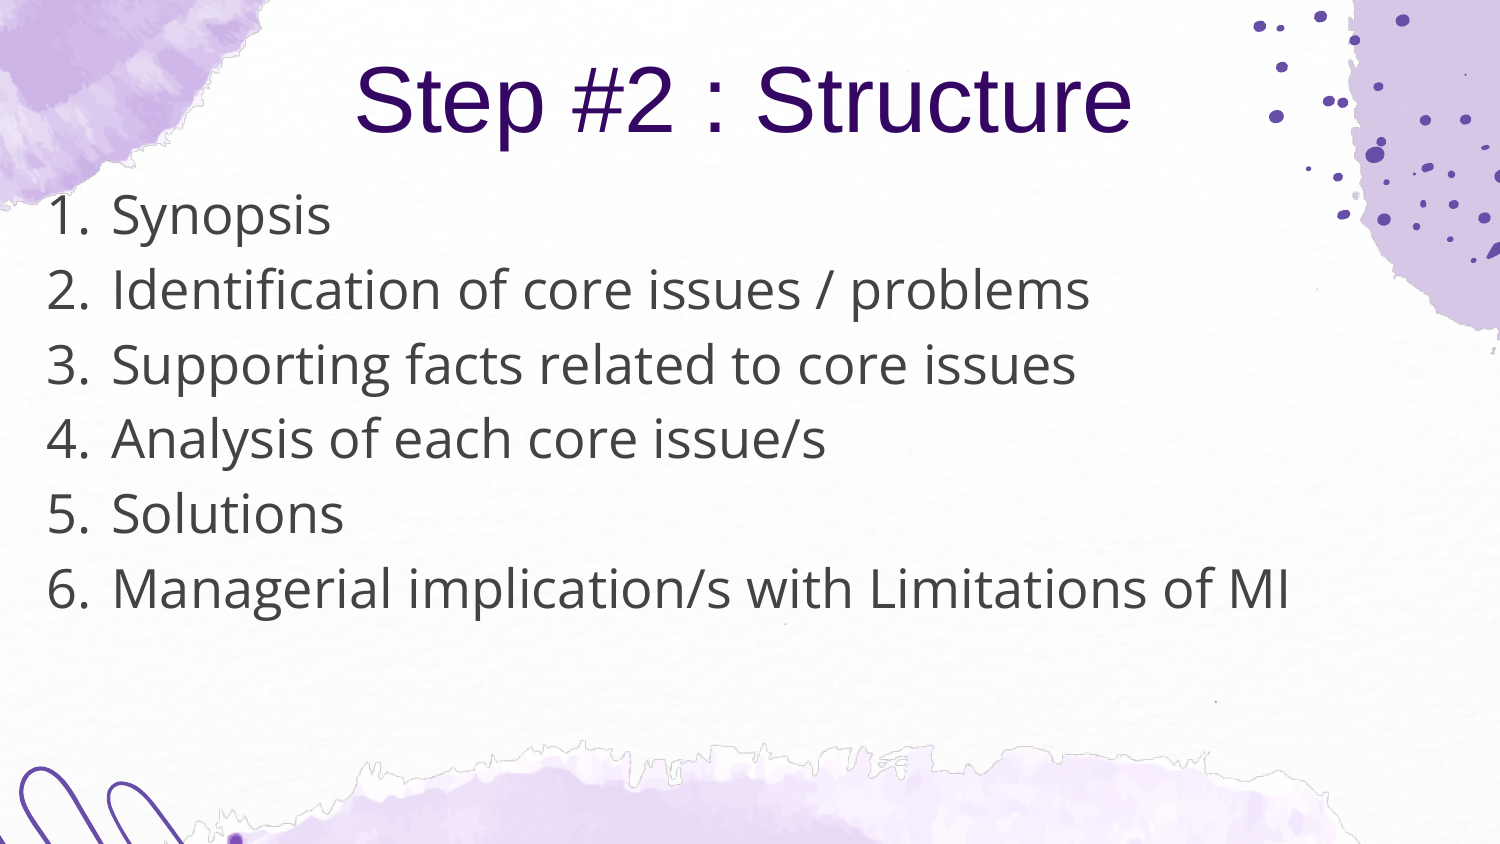

Step #2 : Structure
Synopsis
Identification of core issues / problems
Supporting facts related to core issues
Analysis of each core issue/s
Solutions
Managerial implication/s with Limitations of MI